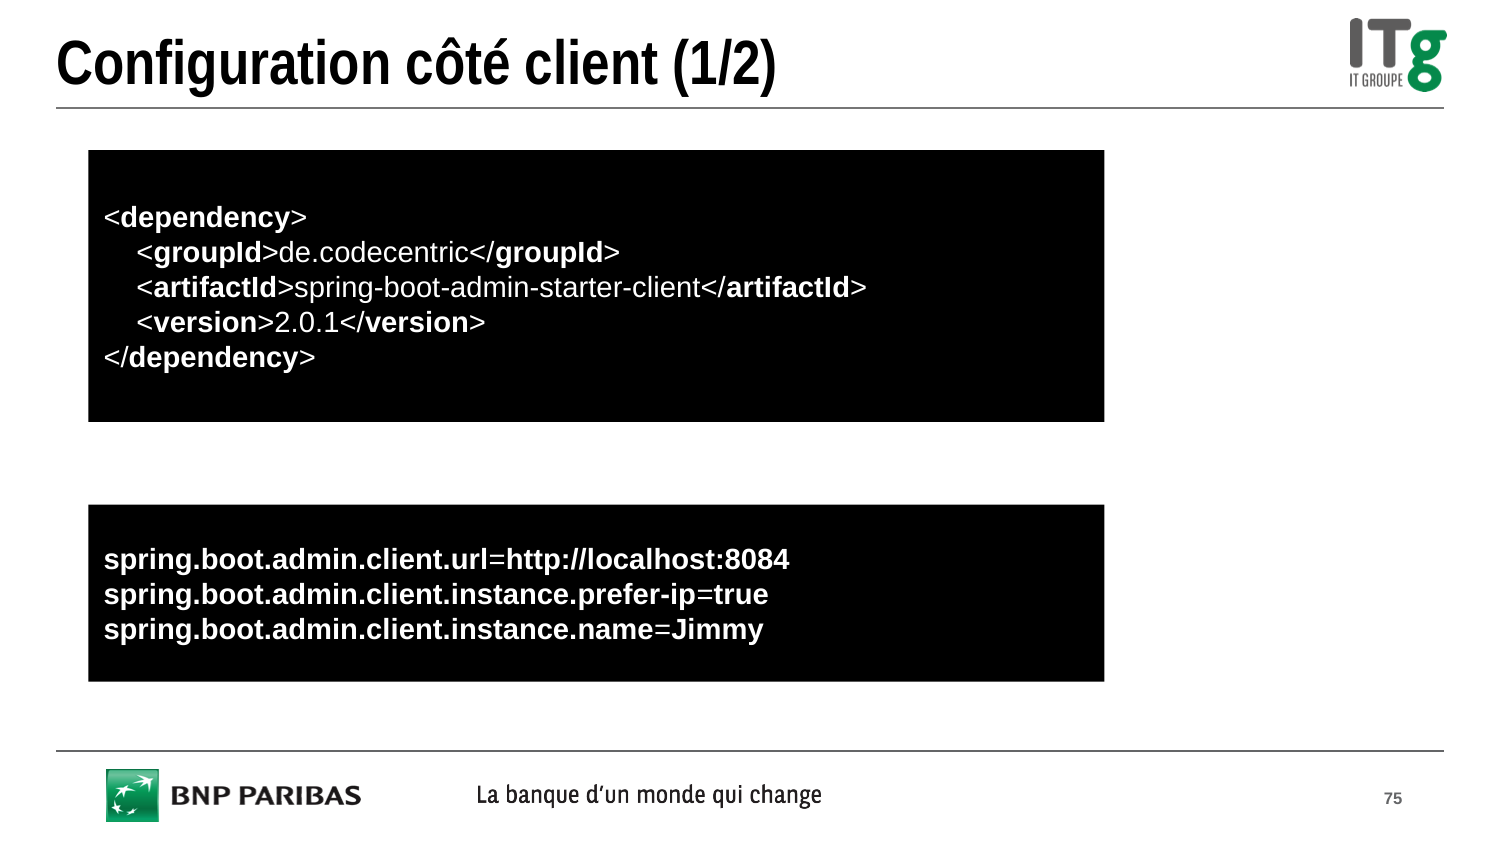

# Configuration côté client (1/2)
<dependency>
    <groupId>de.codecentric</groupId>
    <artifactId>spring-boot-admin-starter-client</artifactId>
    <version>2.0.1</version>
</dependency>
spring.boot.admin.client.url=http://localhost:8084
spring.boot.admin.client.instance.prefer-ip=true
spring.boot.admin.client.instance.name=Jimmy
75